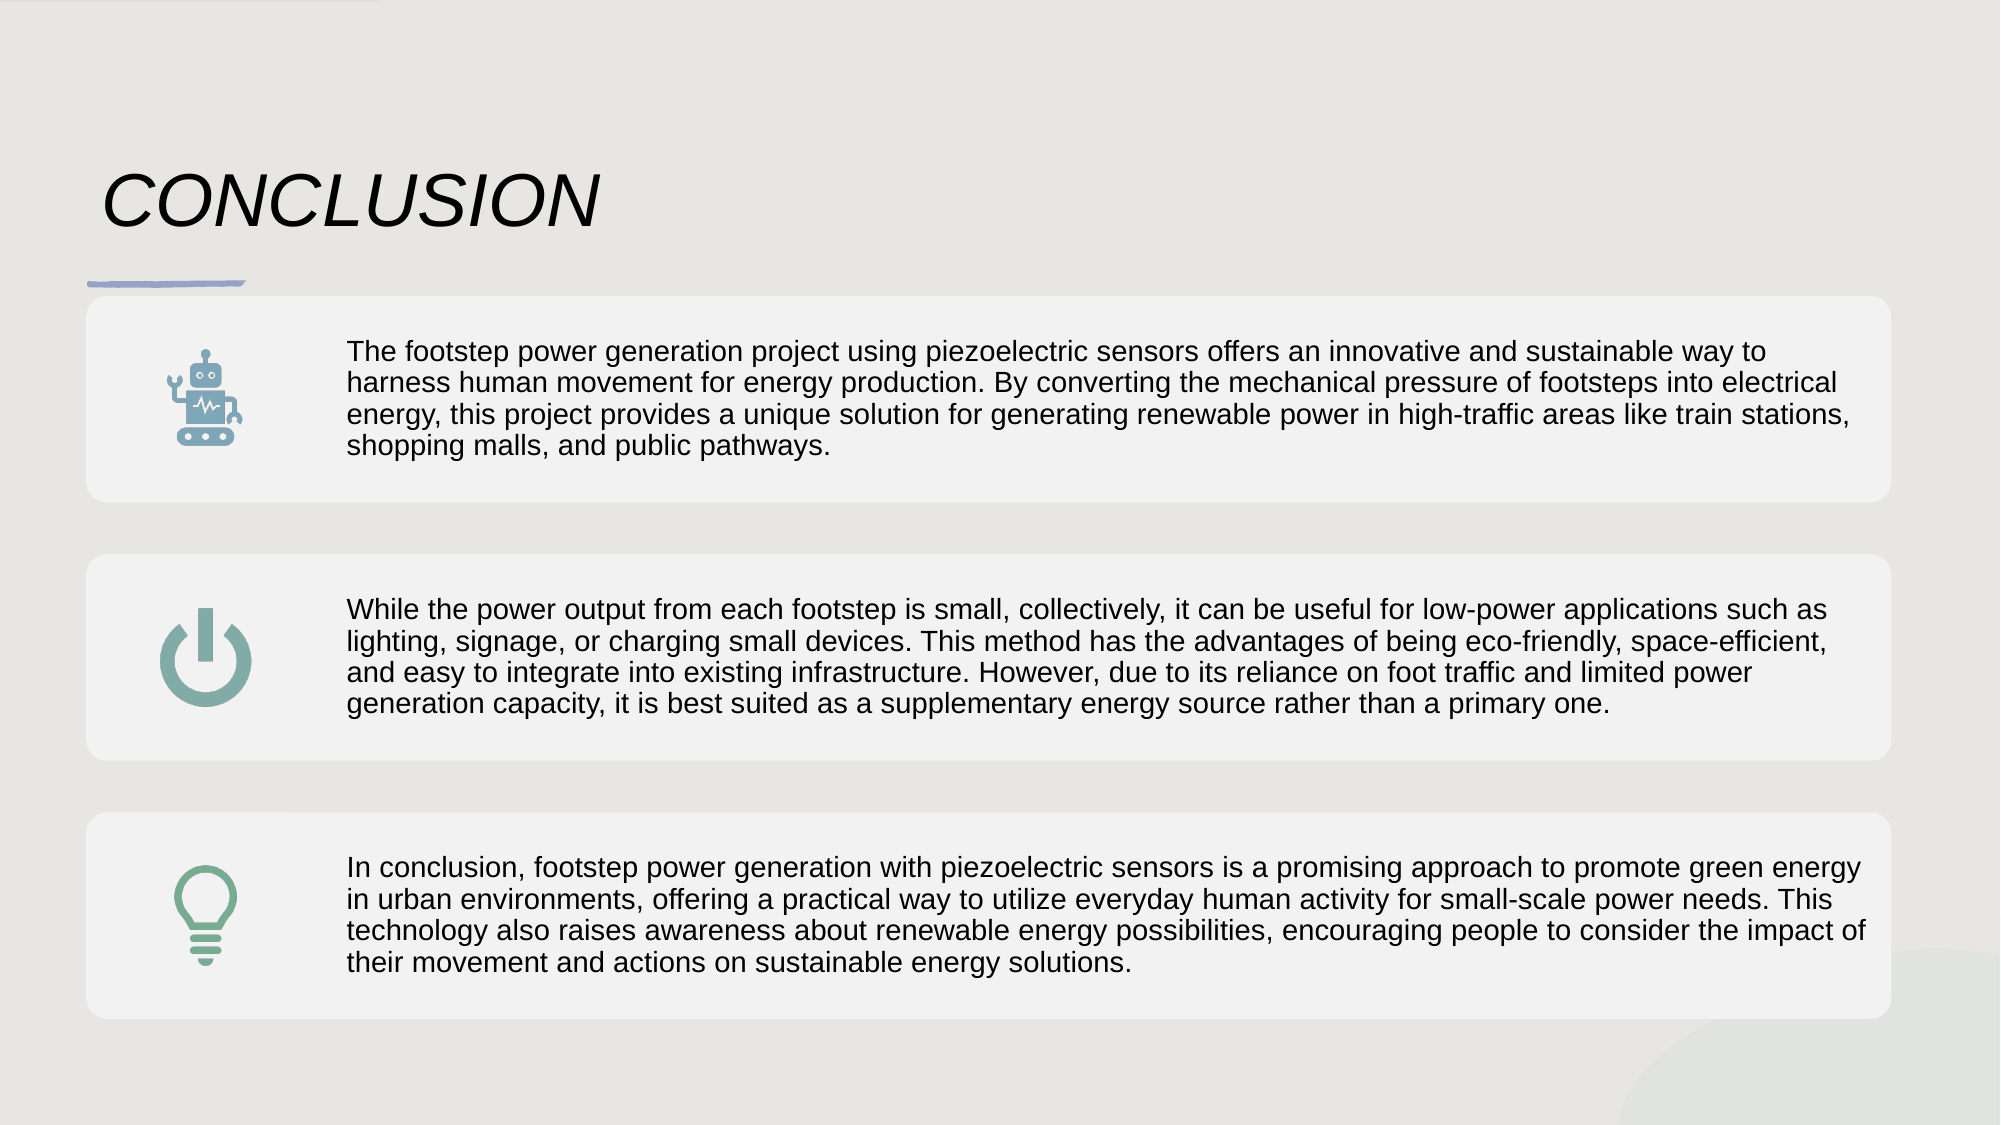

# CONCLUSION

The footstep power generation project using piezoelectric sensors offers an innovative and sustainable way to harness human movement for energy production. By converting the mechanical pressure of footsteps into electrical energy, this project provides a unique solution for generating renewable power in high-traffic areas like train stations, shopping malls, and public pathways.
While the power output from each footstep is small, collectively, it can be useful for low-power applications such as lighting, signage, or charging small devices. This method has the advantages of being eco-friendly, space-efficient, and easy to integrate into existing infrastructure. However, due to its reliance on foot traffic and limited power generation capacity, it is best suited as a supplementary energy source rather than a primary one.
In conclusion, footstep power generation with piezoelectric sensors is a promising approach to promote green energy in urban environments, offering a practical way to utilize everyday human activity for small-scale power needs. This technology also raises awareness about renewable energy possibilities, encouraging people to consider the impact of their movement and actions on sustainable energy solutions.